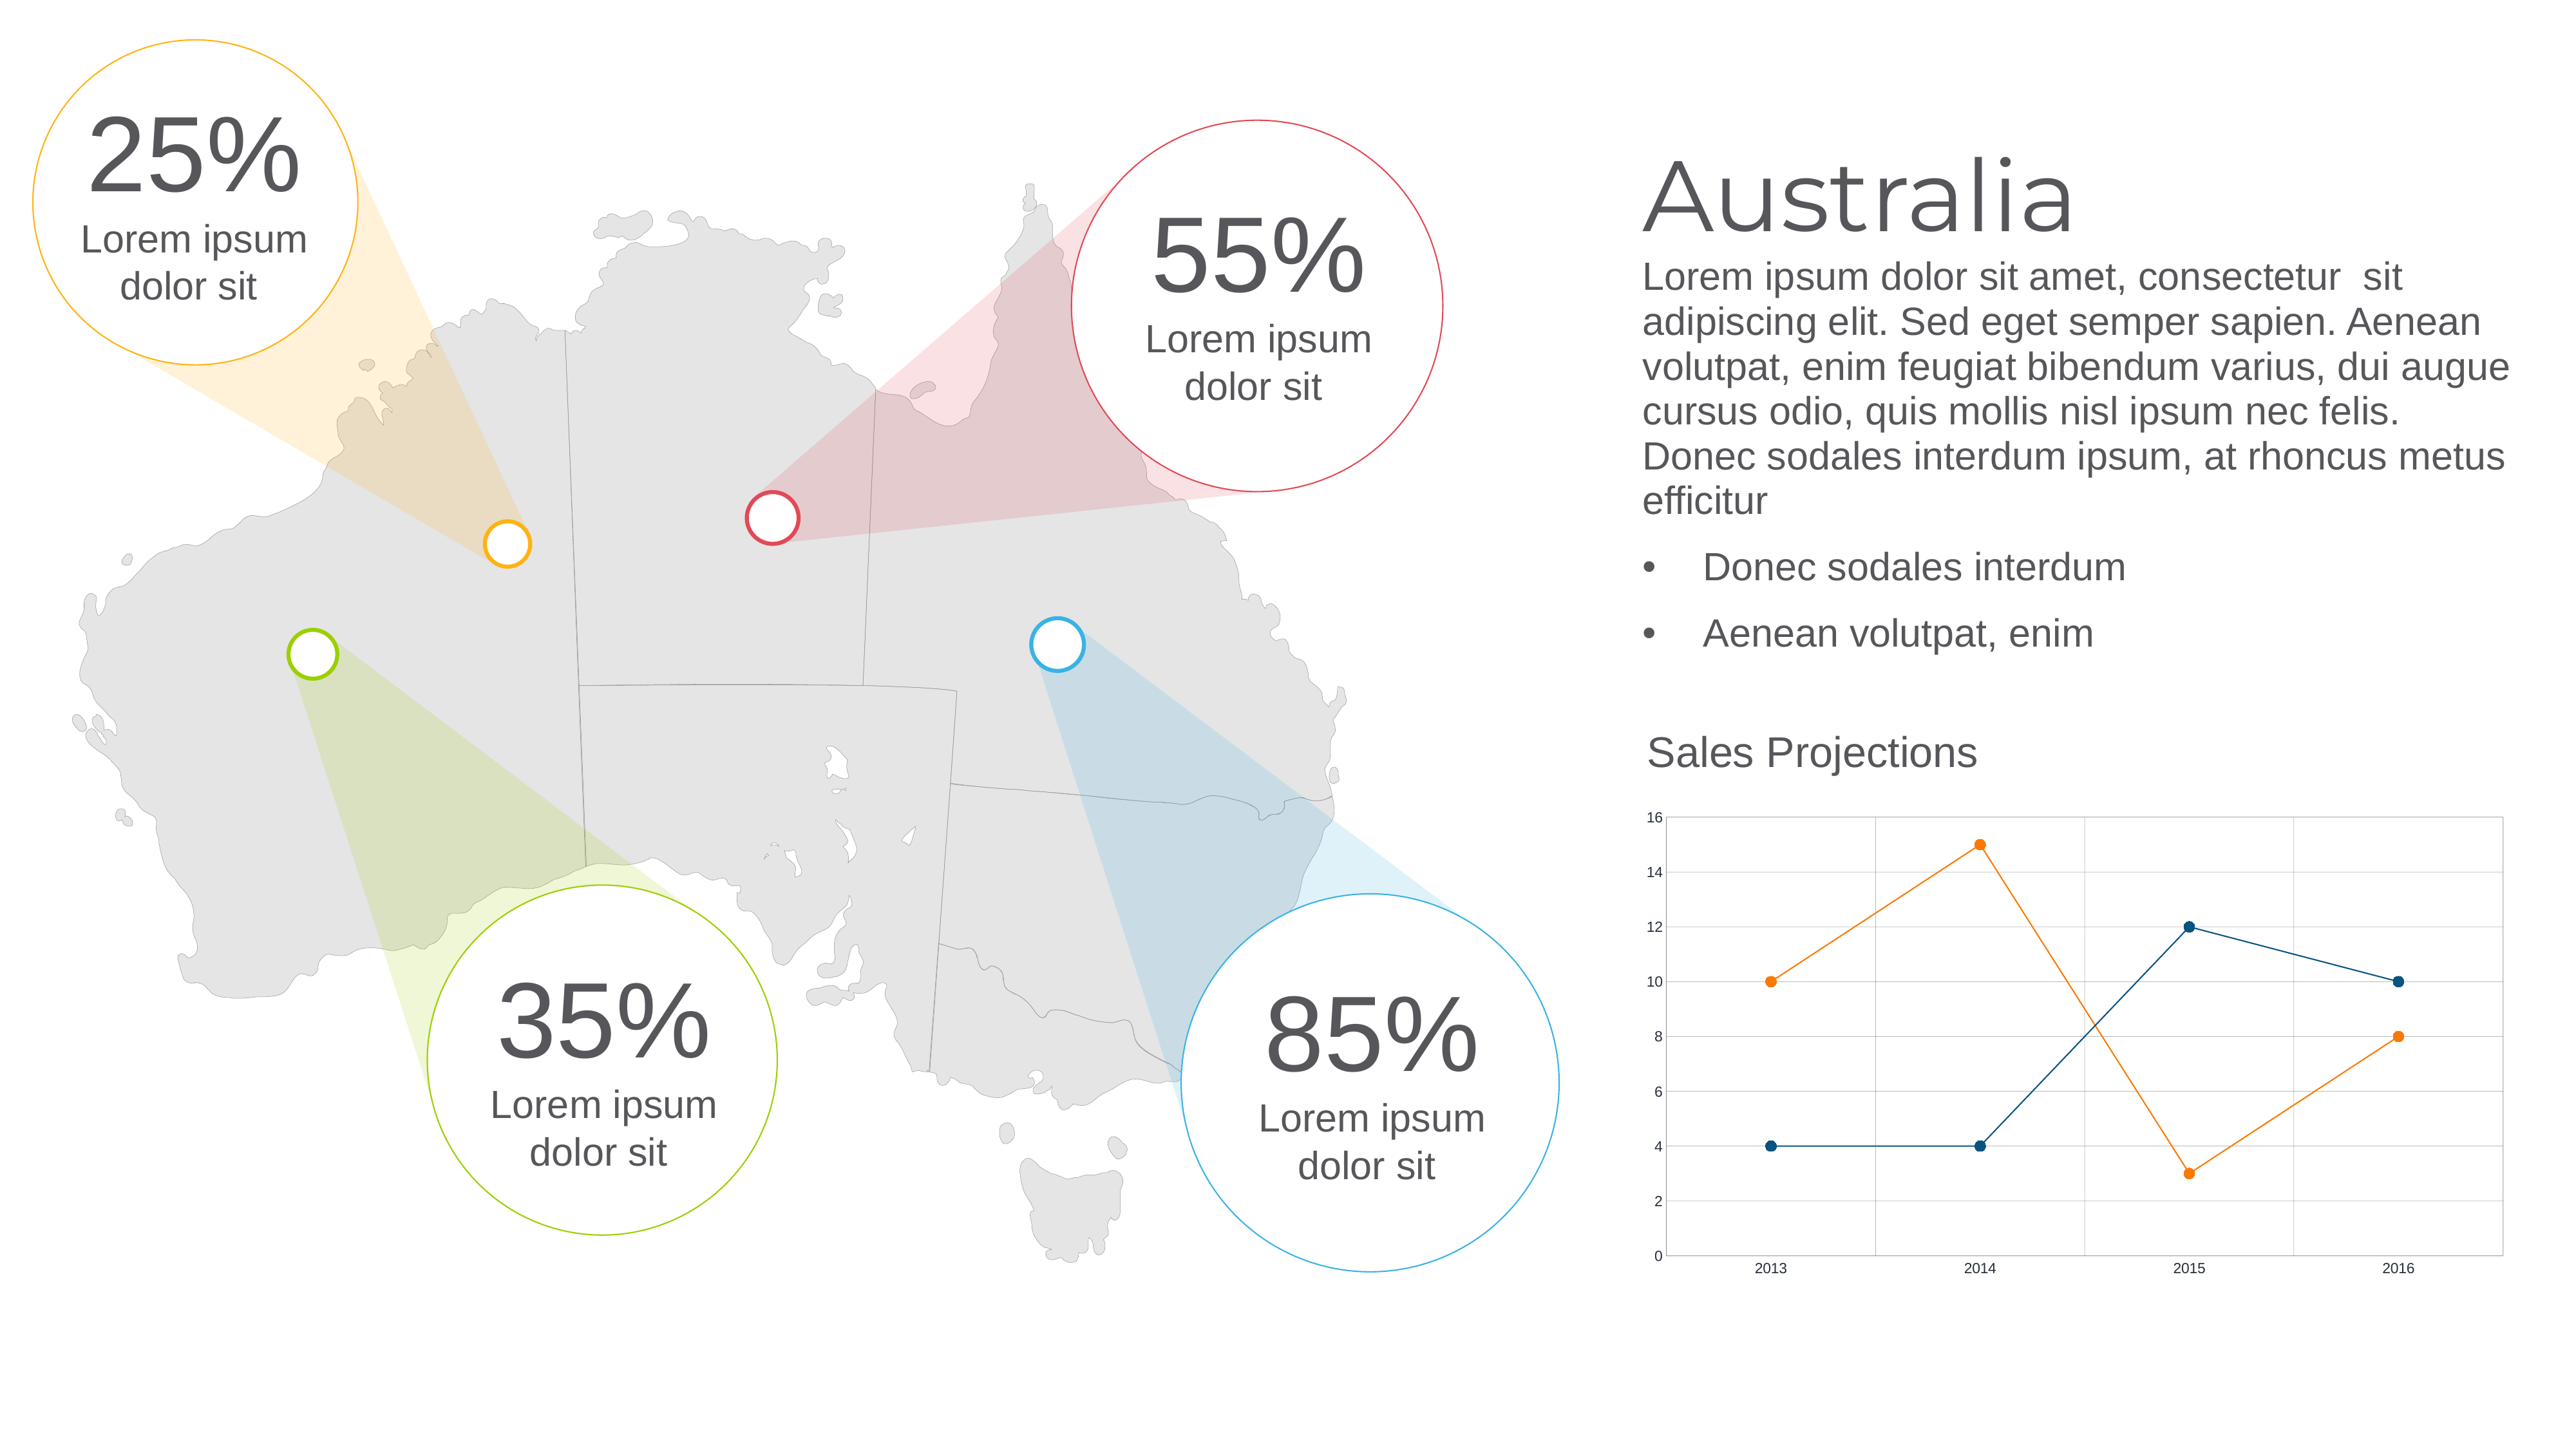

25%
Lorem ipsum dolor sit

Australia
Lorem ipsum dolor sit amet, consectetur  sit adipiscing elit. Sed eget semper sapien. Aenean volutpat, enim feugiat bibendum varius, dui augue cursus odio, quis mollis nisl ipsum nec felis. Donec sodales interdum ipsum, at rhoncus metus efficitur
Donec sodales interdum
Aenean volutpat, enim

55%
Lorem ipsum dolor sit

Sales Projections

### Chart

| Category | Series 1 | Series 2 |
|---|---|---|
| 2013 | 10.0 | 4.0 |
| 2014 | 15.0 | 4.0 |
| 2015 | 3.0 | 12.0 |
| 2016 | 8.0 | 10.0 |

35%
Lorem ipsum dolor sit
85%
Lorem ipsum dolor sit